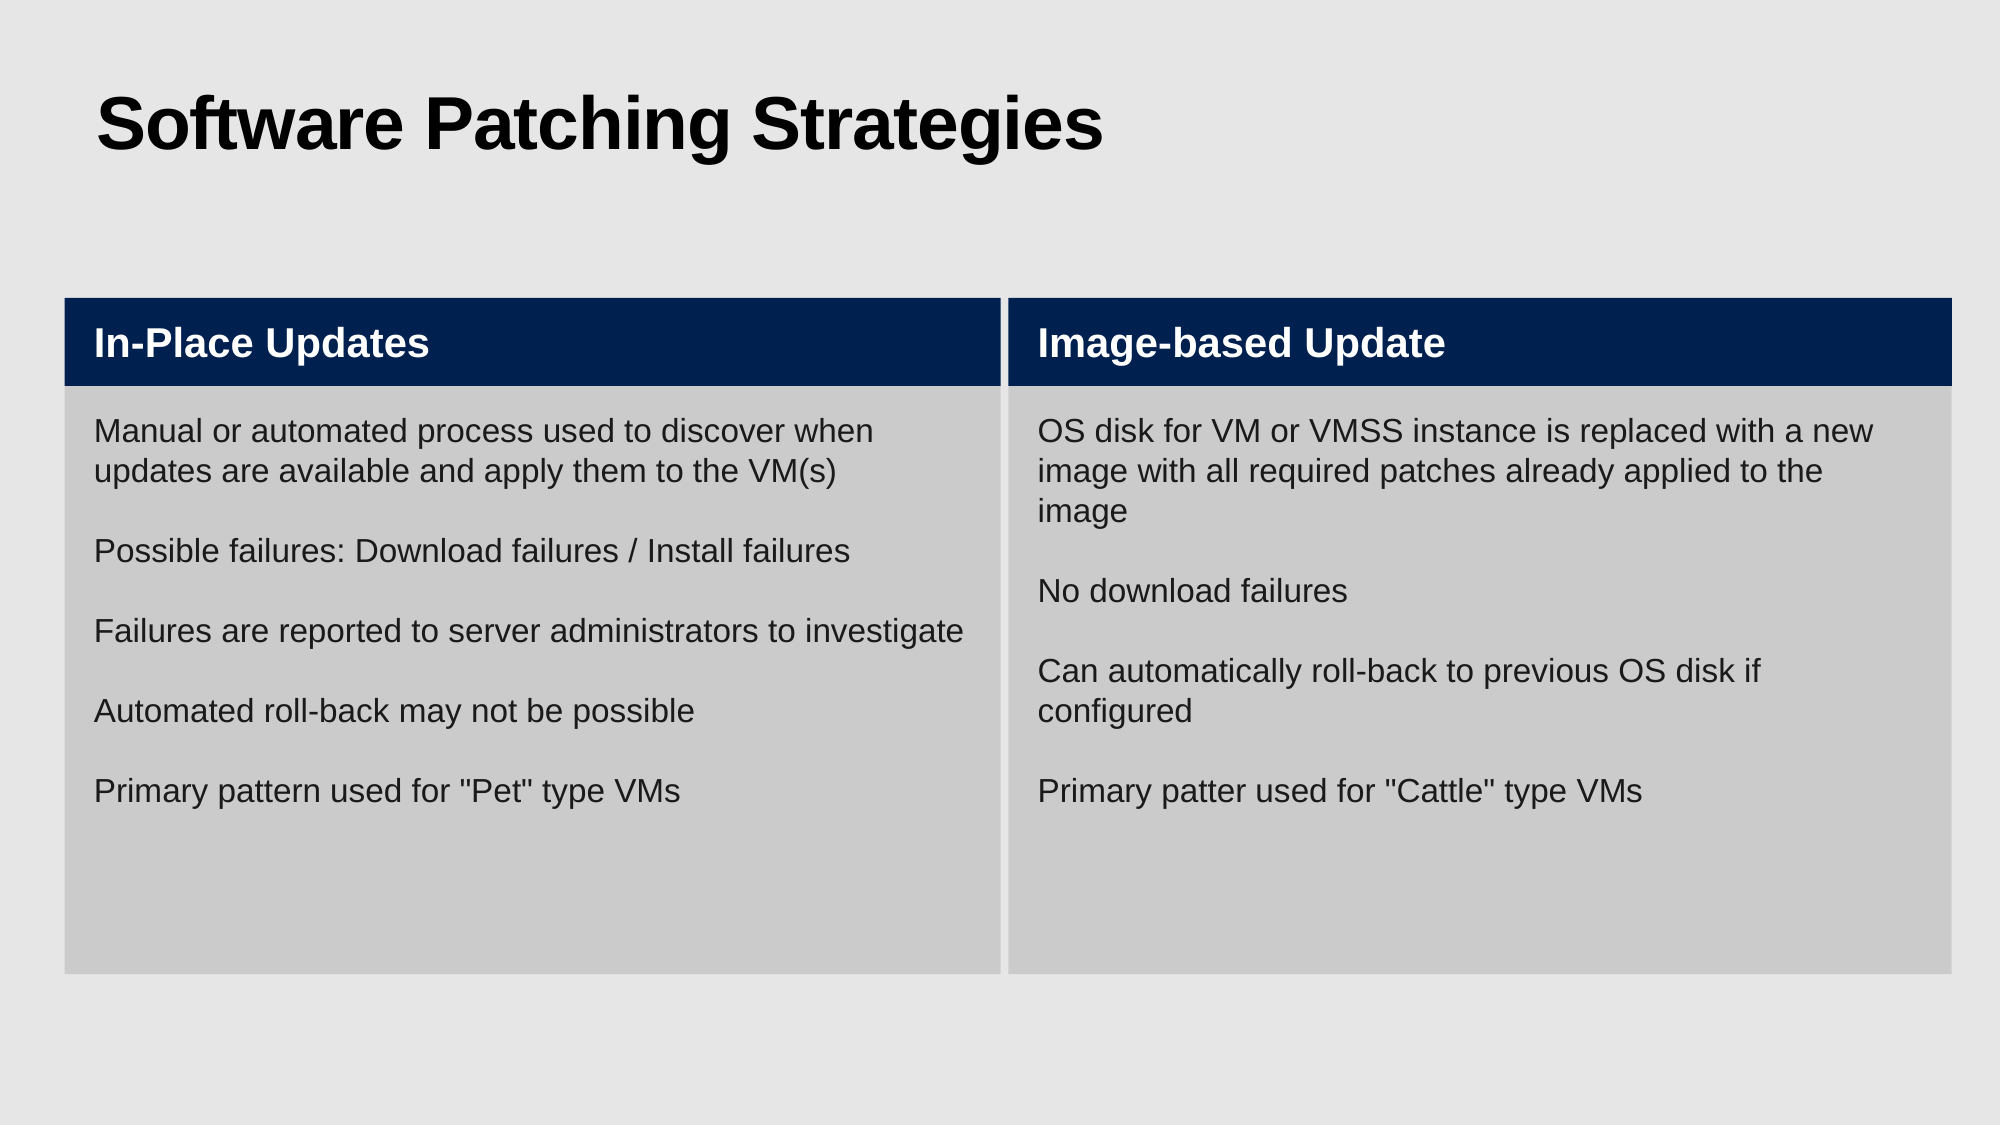

# Software Patching Strategies
In-Place Updates
Image-based Update
Manual or automated process used to discover when updates are available and apply them to the VM(s)

Possible failures: Download failures / Install failures

Failures are reported to server administrators to investigate

Automated roll-back may not be possible

Primary pattern used for "Pet" type VMs
OS disk for VM or VMSS instance is replaced with a new image with all required patches already applied to the image

No download failures

Can automatically roll-back to previous OS disk if configured

Primary patter used for "Cattle" type VMs